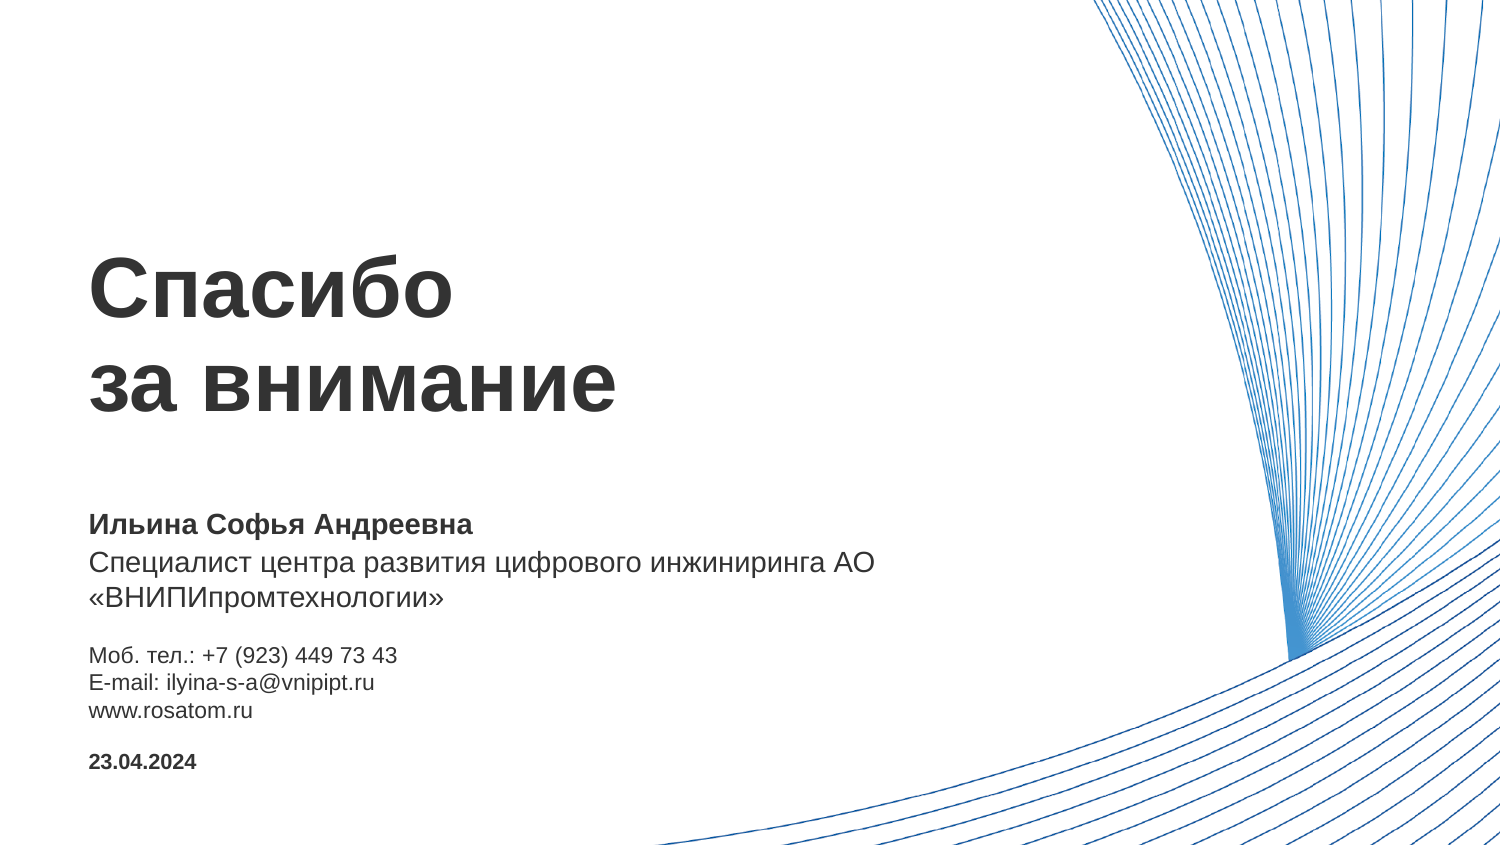

Спасибо
за внимание
Ильина Софья Андреевна
Специалист центра развития цифрового инжиниринга АО «ВНИПИпромтехнологии»
Моб. тел.: +7 (923) 449 73 43
E-mail: ilyina-s-a@vnipipt.ru
www.rosatom.ru
23.04.2024